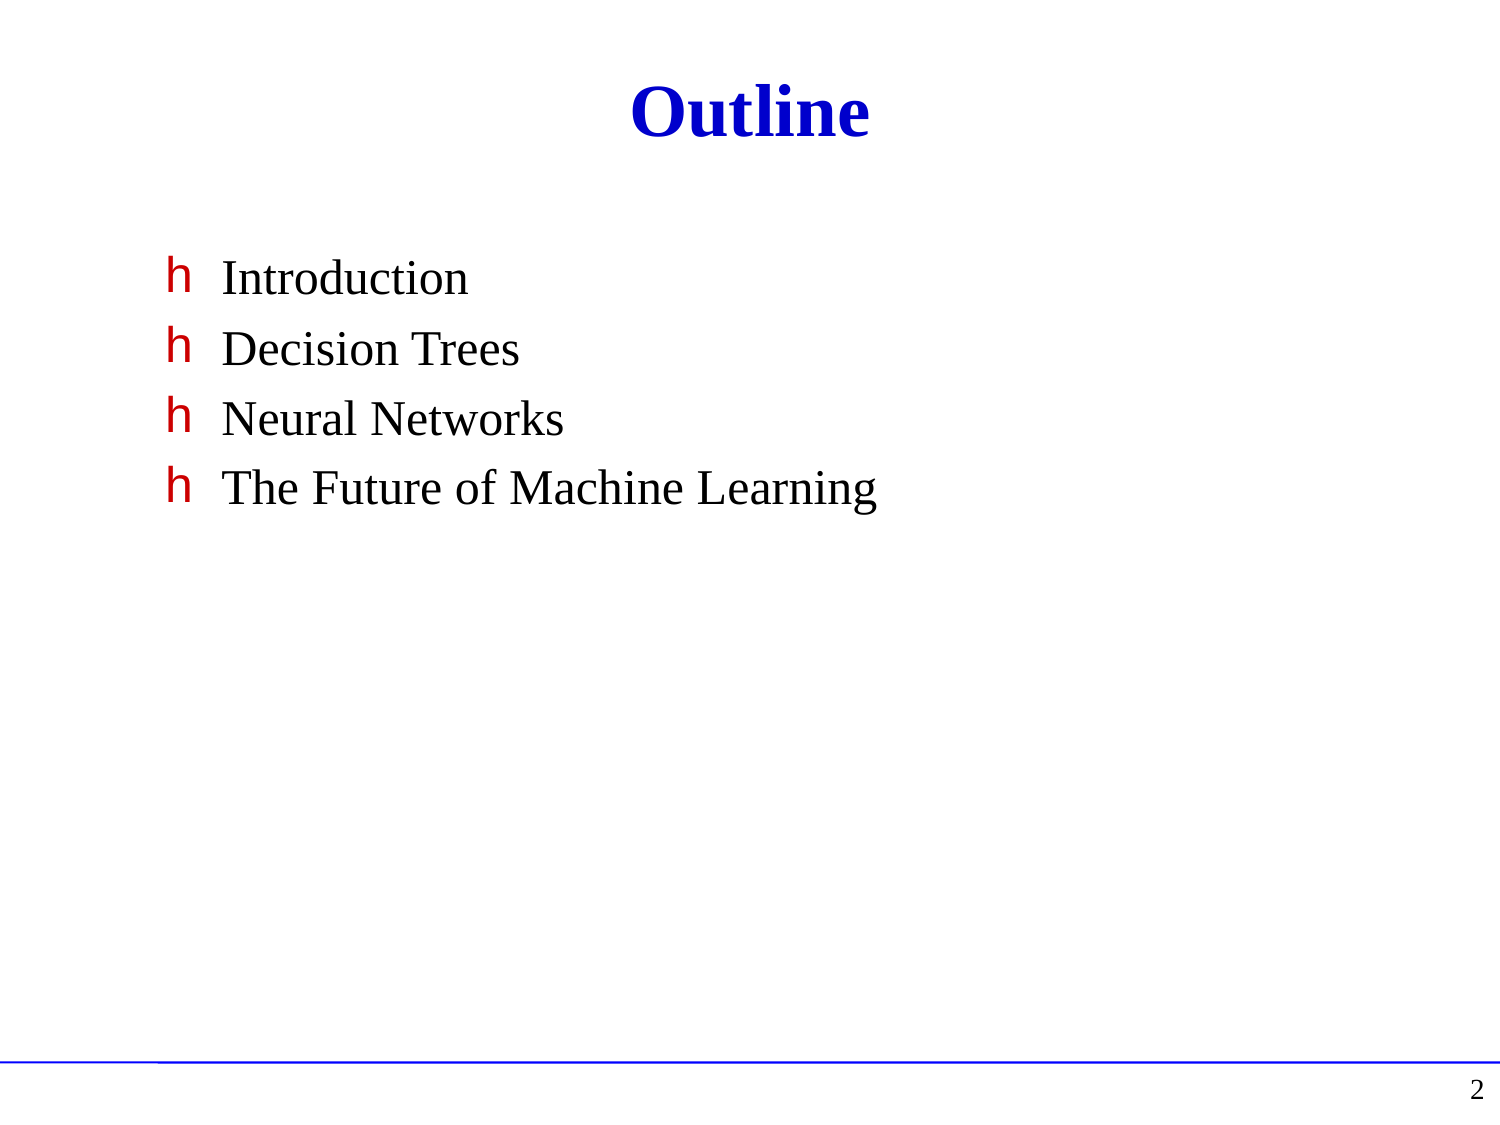

# Outline
Introduction
Decision Trees
Neural Networks
The Future of Machine Learning
2